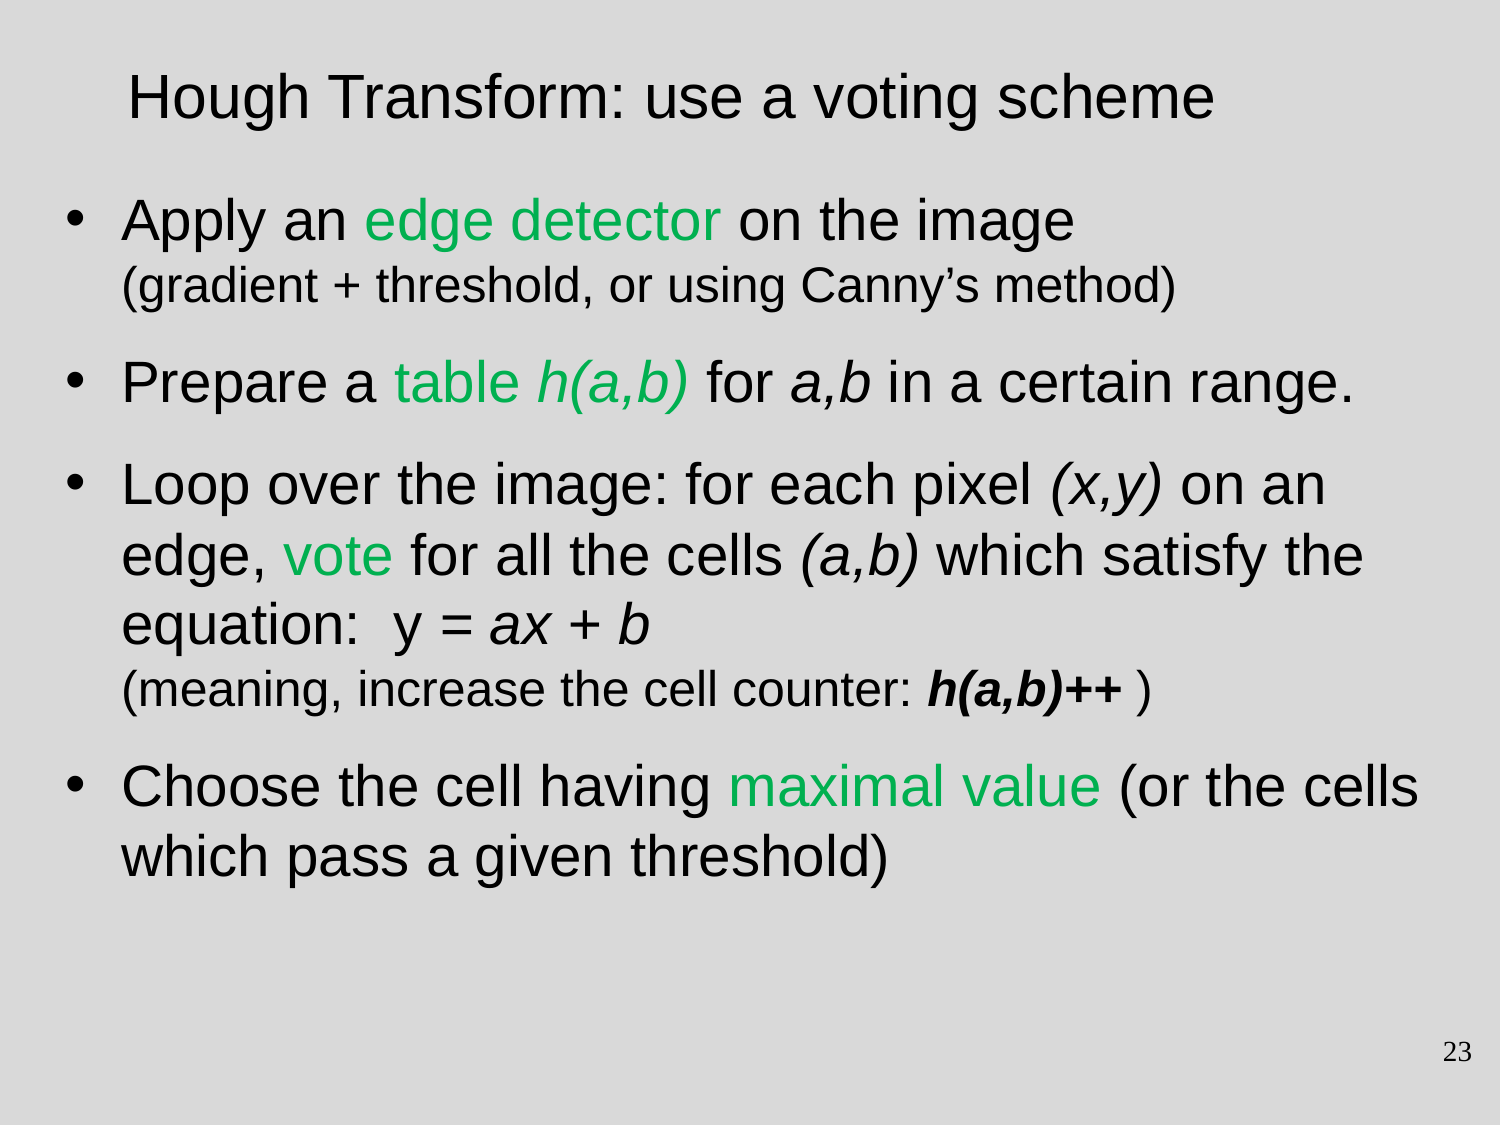

Hough Transform: use a voting scheme

Apply an edge detector on the image                  (gradient + threshold, or using Canny’s method)
Prepare a table h(a,b) for a,b in a certain range.
Loop over the image: for each pixel (x,y) on an edge, vote for all the cells (a,b) which satisfy the equation:  y = ax + b   			                       (meaning, increase the cell counter: h(a,b)++ )
Choose the cell having maximal value (or the cells which pass a given threshold)

23